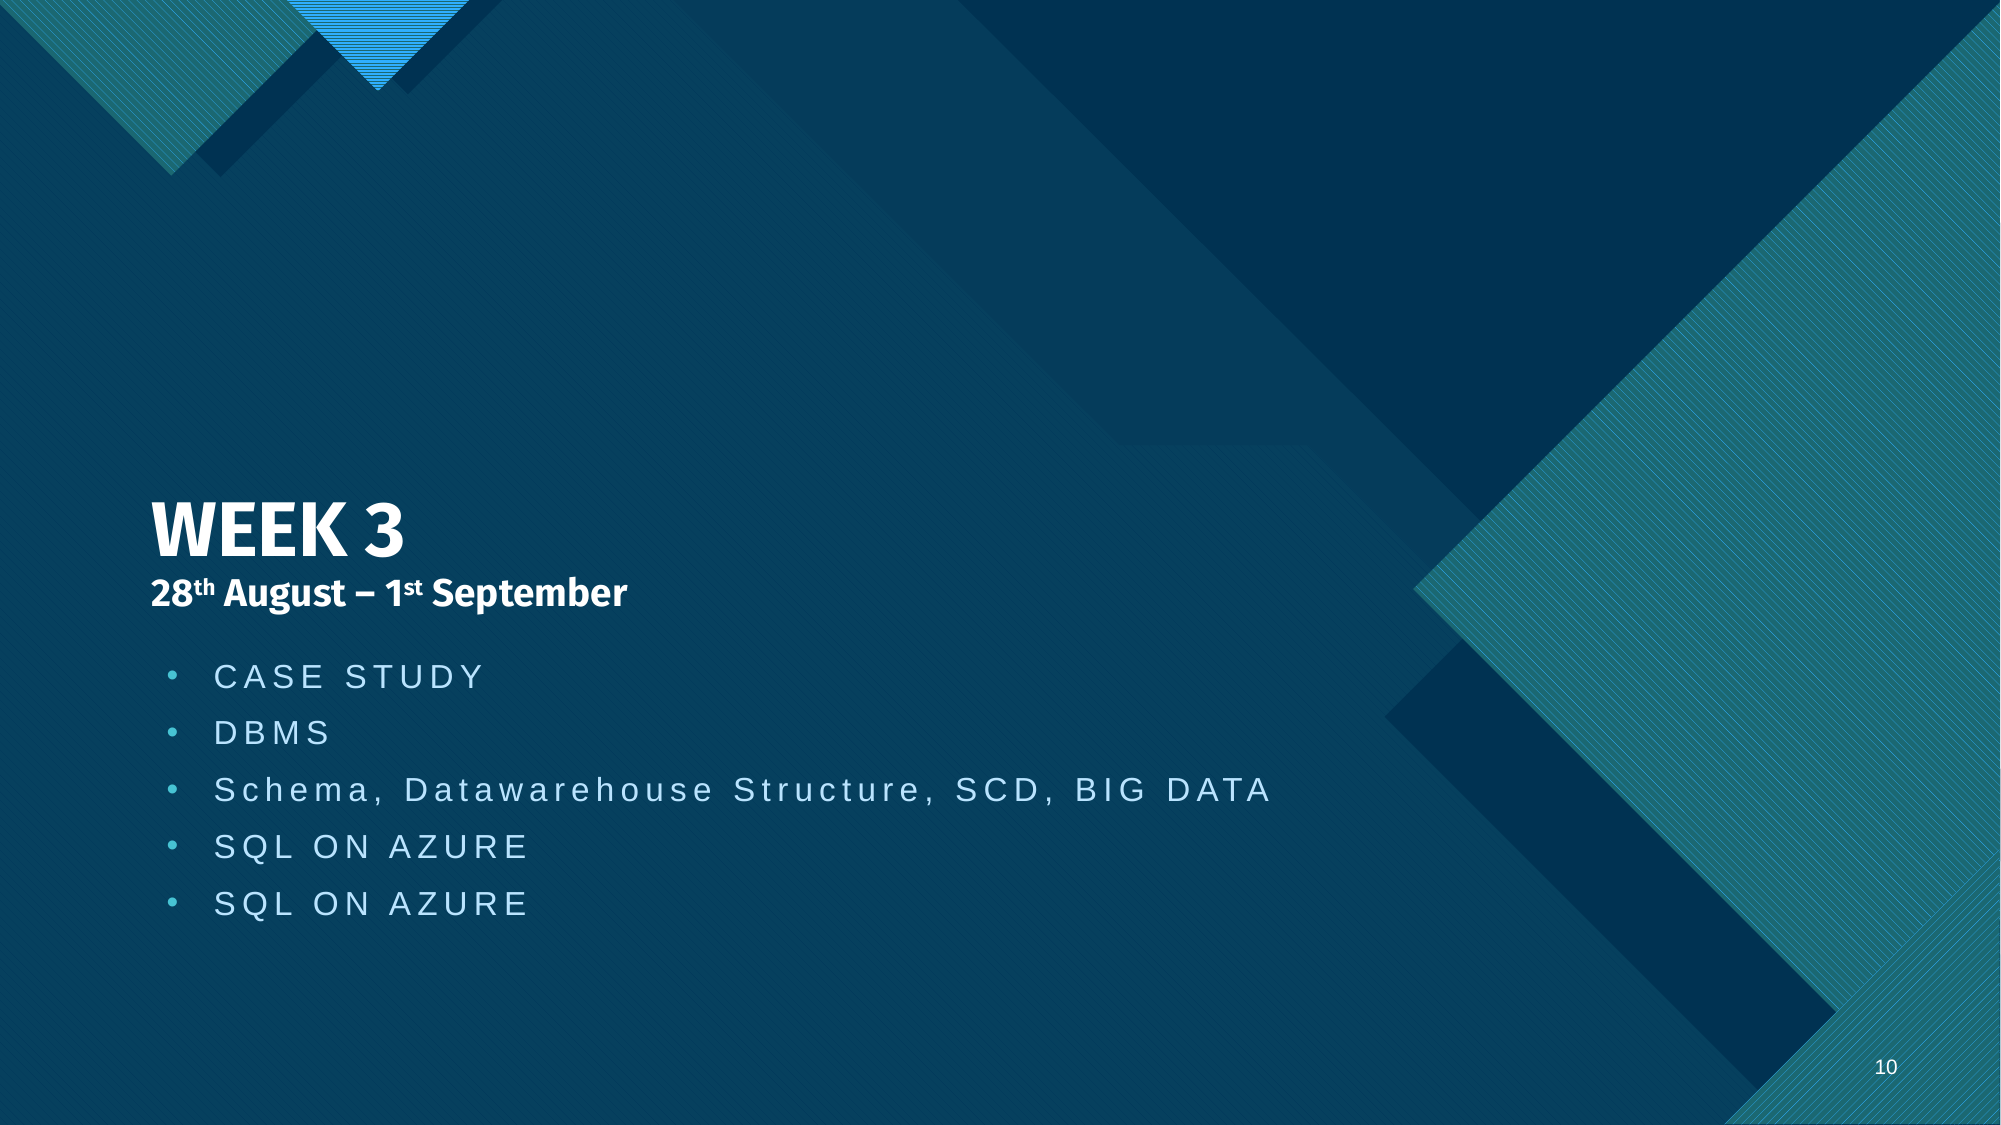

# WEEK 3 28th August – 1st September
CASE STUDY
DBMS
Schema, Datawarehouse Structure, SCD, BIG DATA
SQL ON AZURE
SQL ON AZURE

10